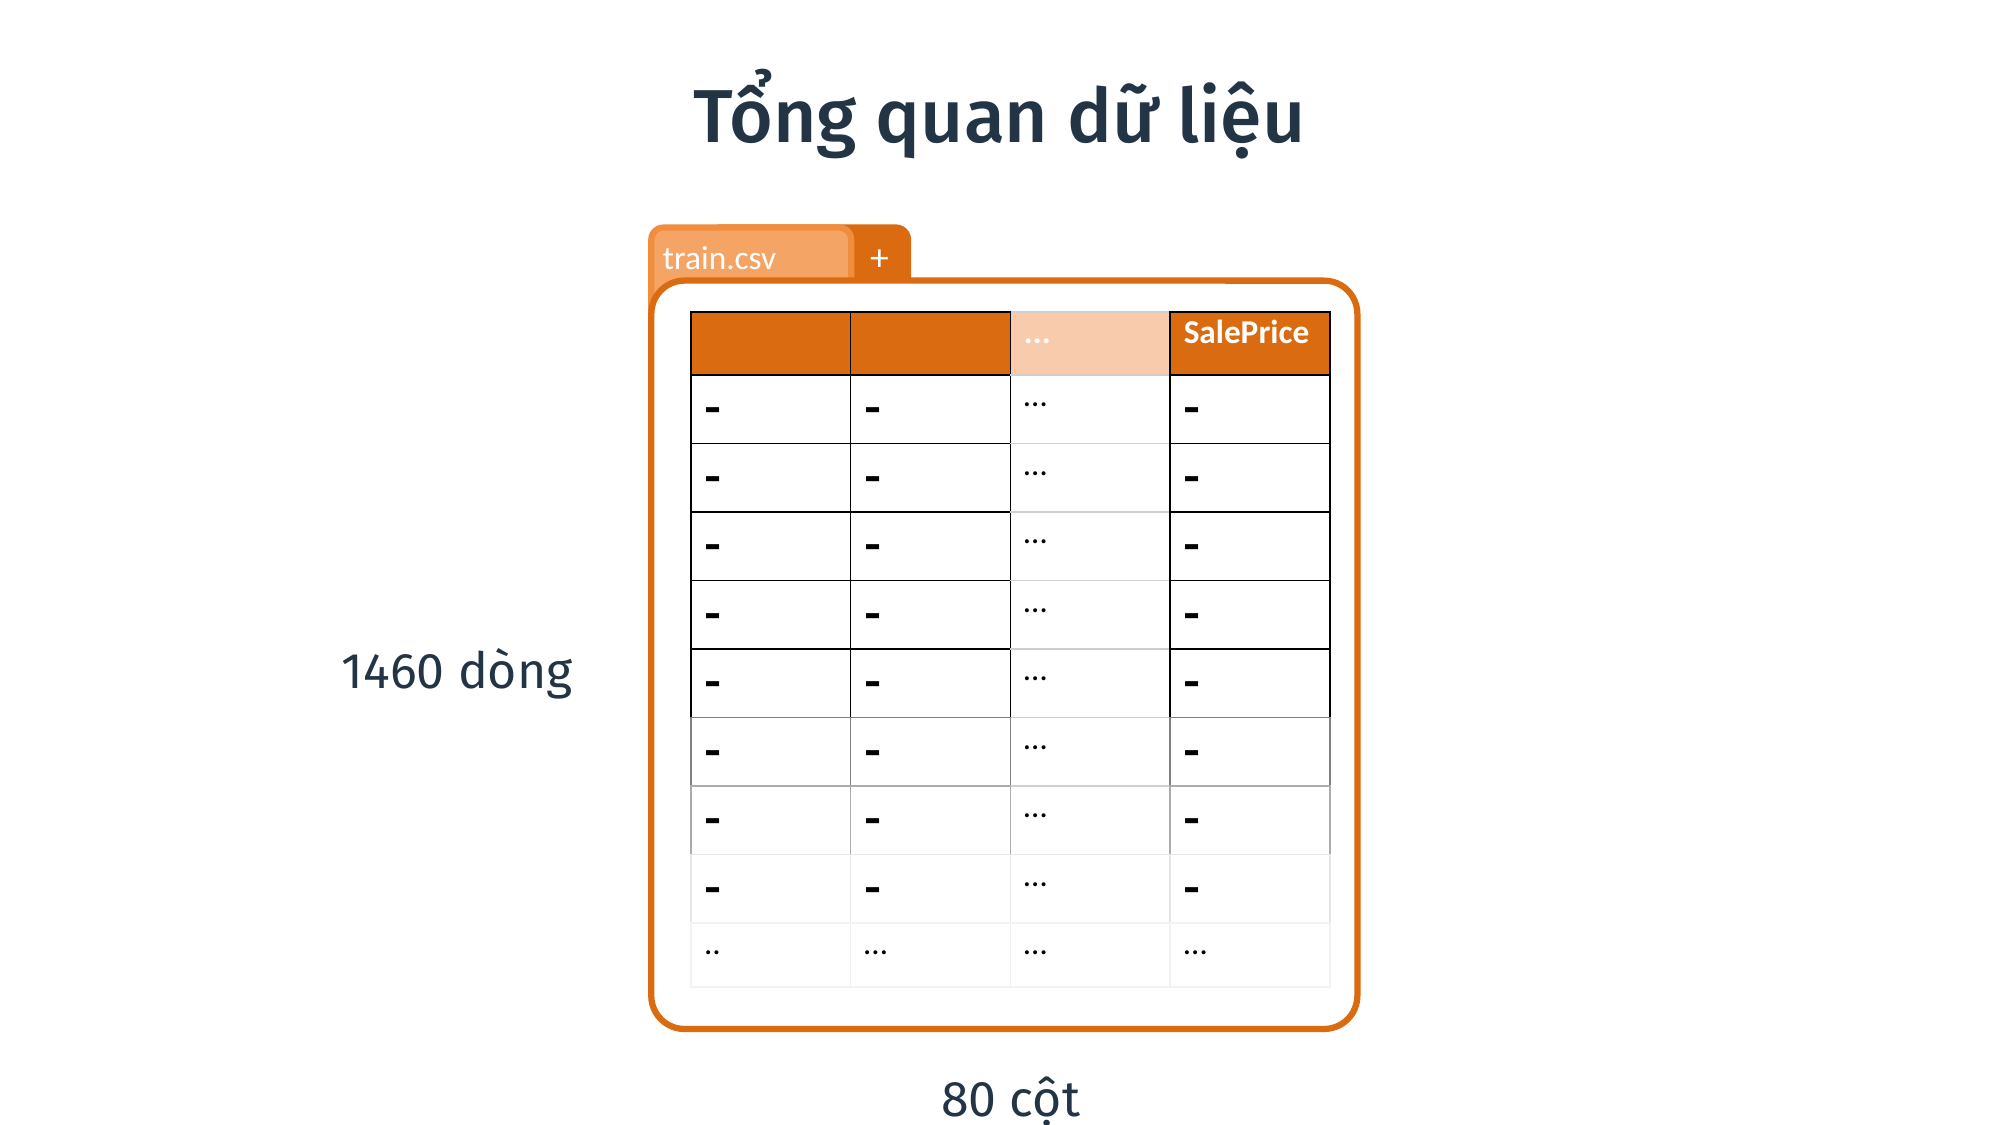

Tổng quan dữ liệu
+

train.csv

|  |  | ... | SalePrice |
| --- | --- | --- | --- |
| - | - | … | - |
| - | - | … | - |
| - | - | … | - |
| - | - | … | - |
| - | - | … | - |
| - | - | … | - |
| - | - | … | - |
| - | - | … | - |
| .. | … | … | … |
1460 dòng
80 cột